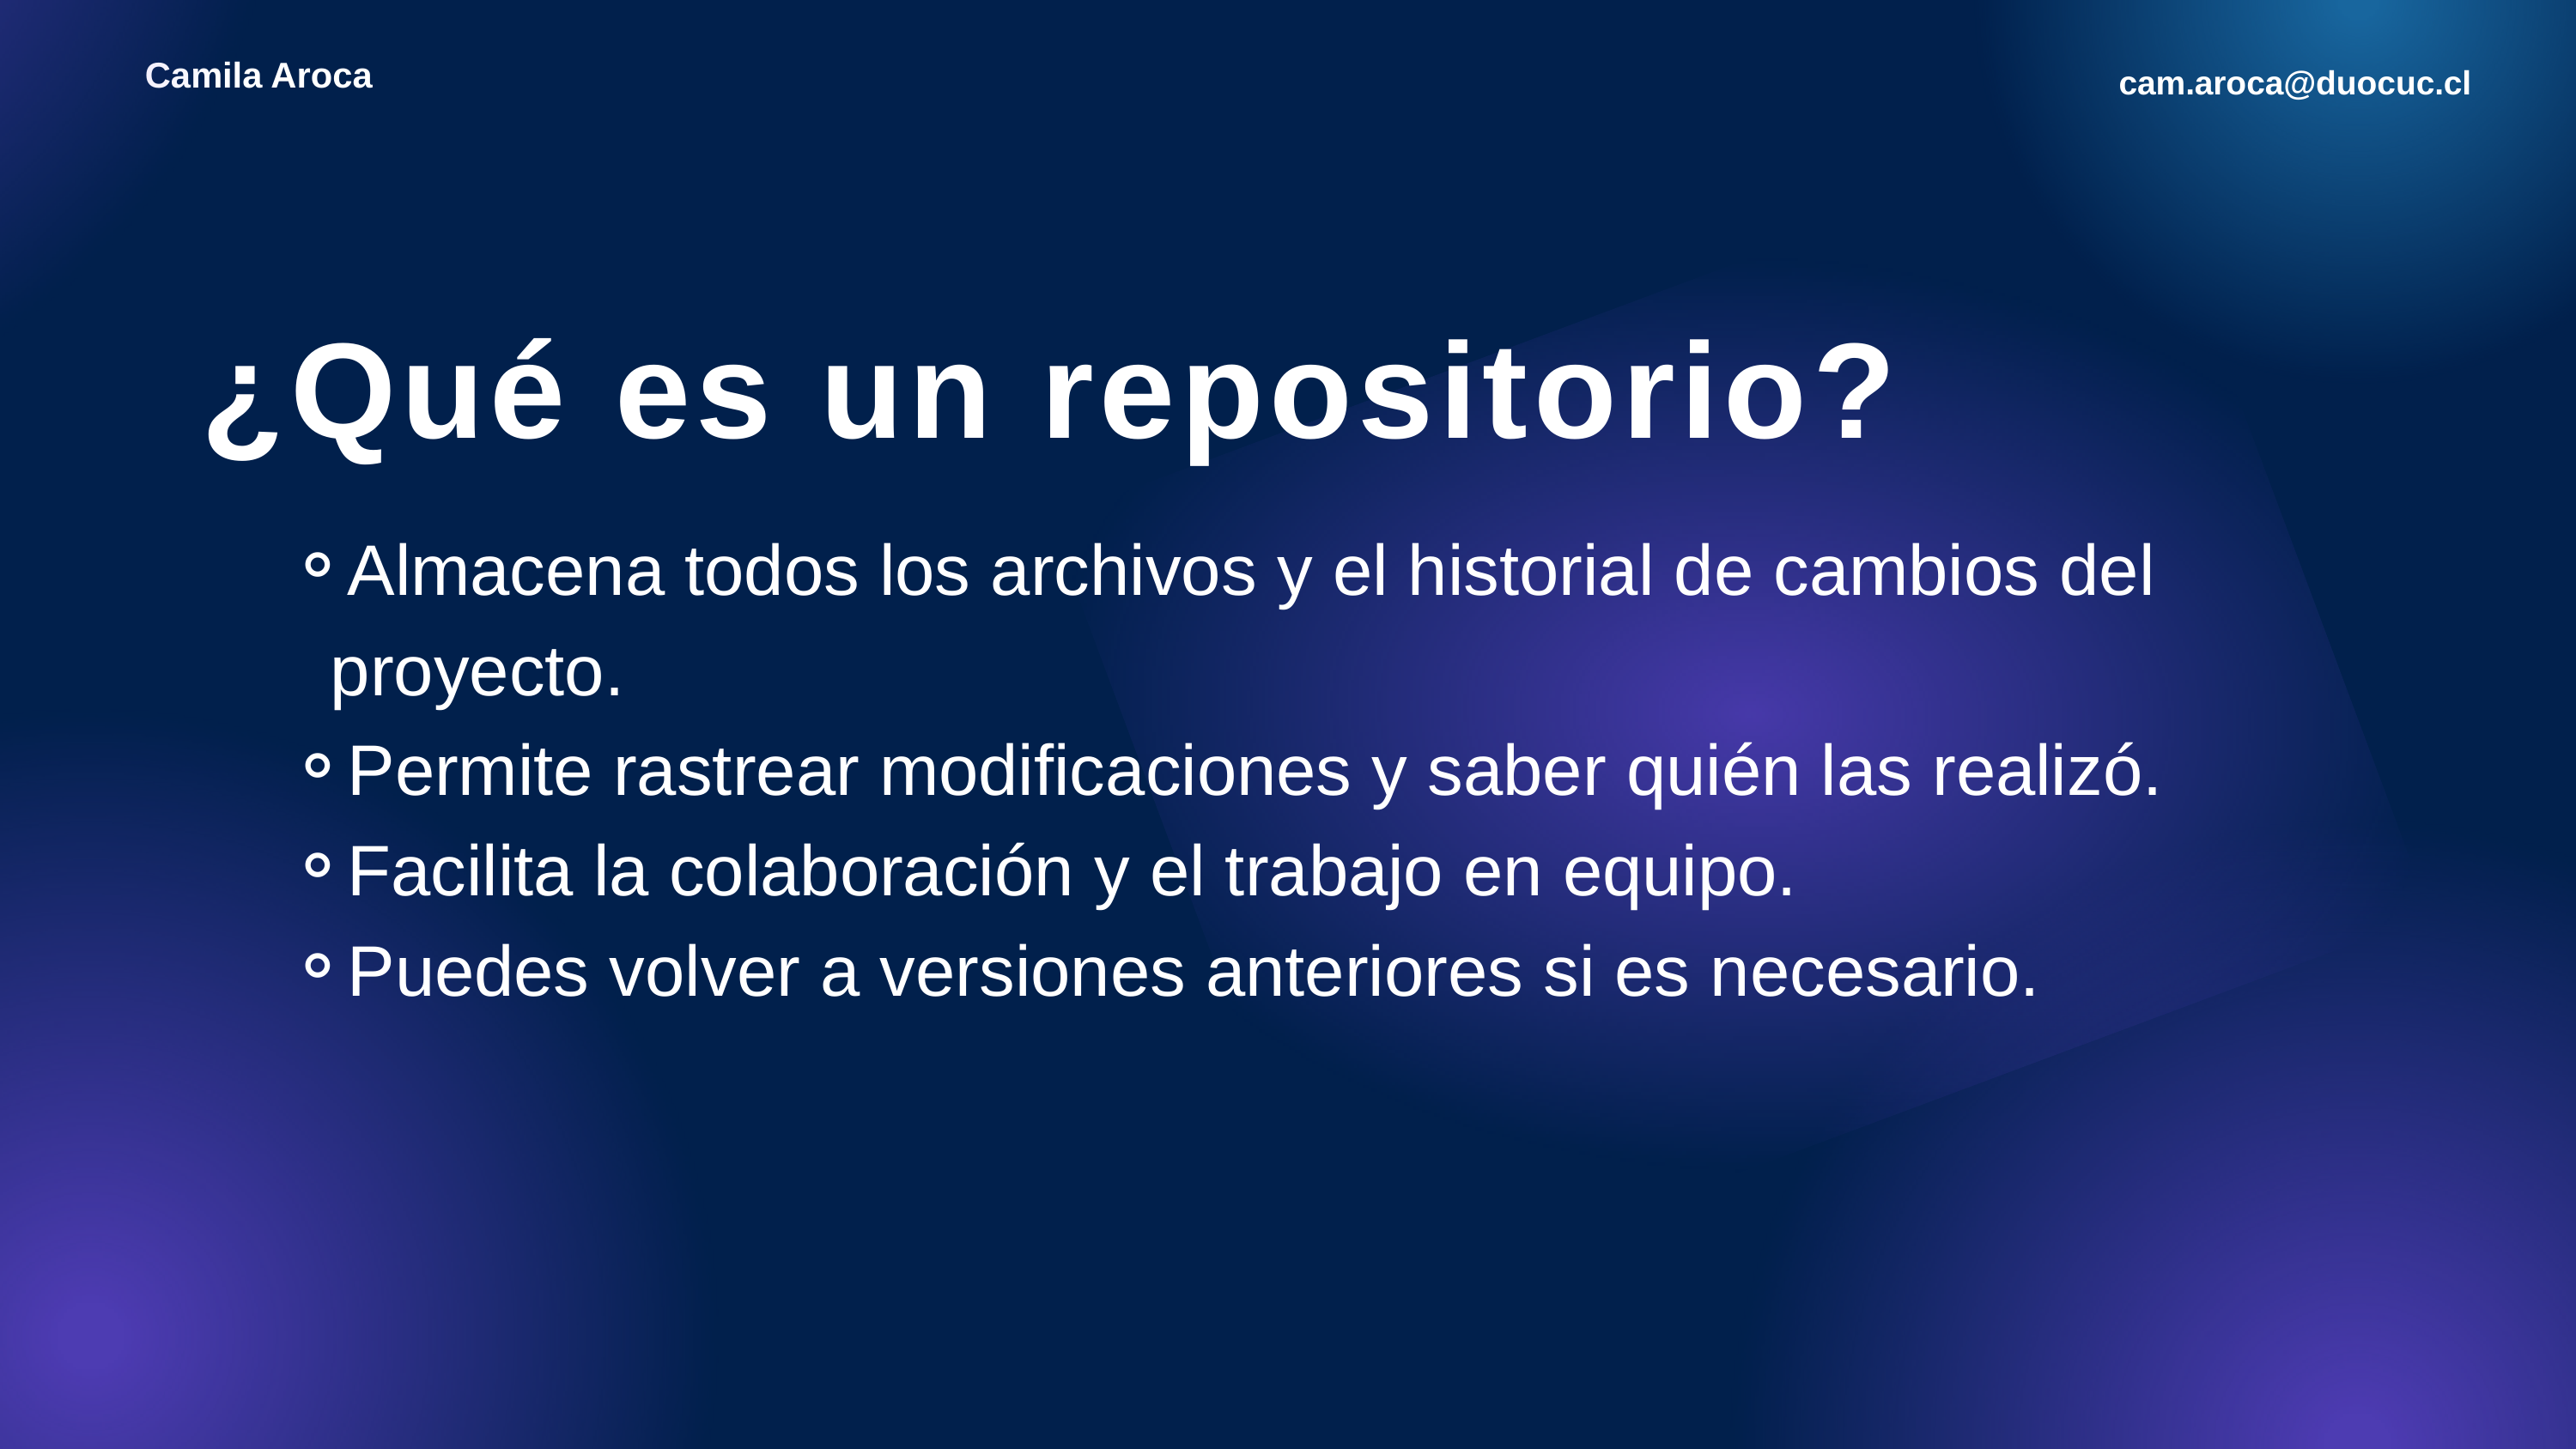

Camila Aroca
cam.aroca@duocuc.cl
¿Qué es un repositorio?

Almacena todos los archivos y el historial de cambios del proyecto.
Permite rastrear modificaciones y saber quién las realizó.
Facilita la colaboración y el trabajo en equipo.
Puedes volver a versiones anteriores si es necesario.